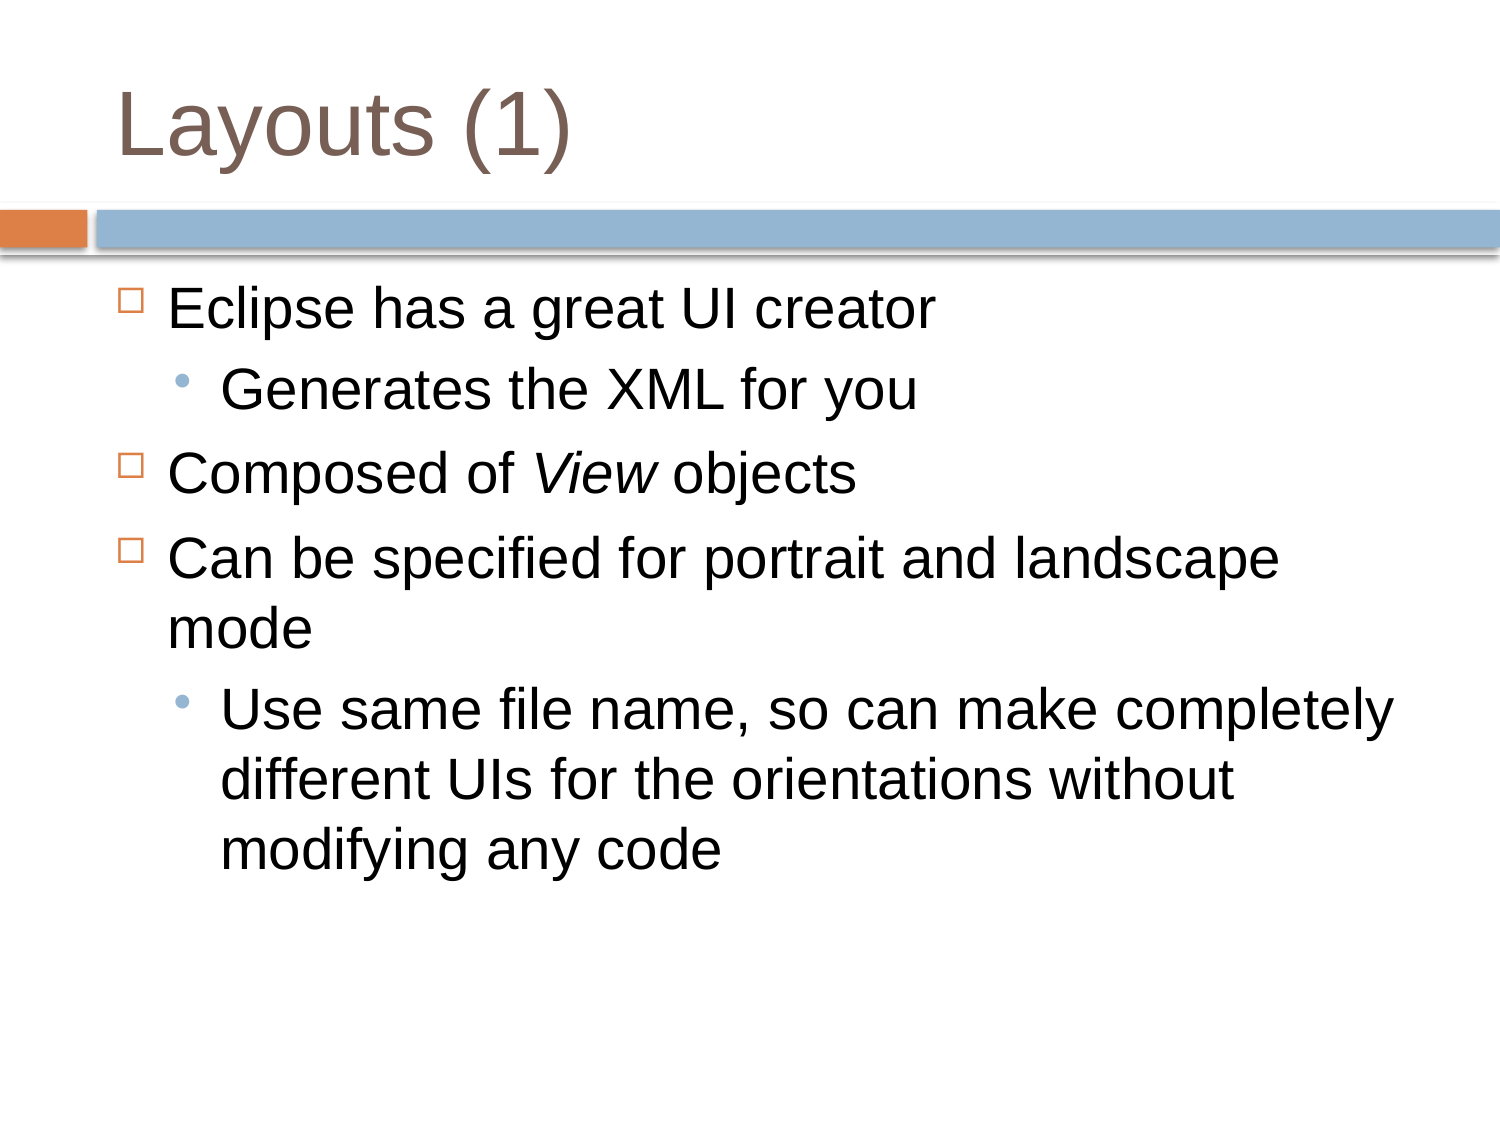

# Layouts (1)
Eclipse has a great UI creator
Generates the XML for you
Composed of View objects
Can be specified for portrait and landscape mode
Use same file name, so can make completely different UIs for the orientations without modifying any code